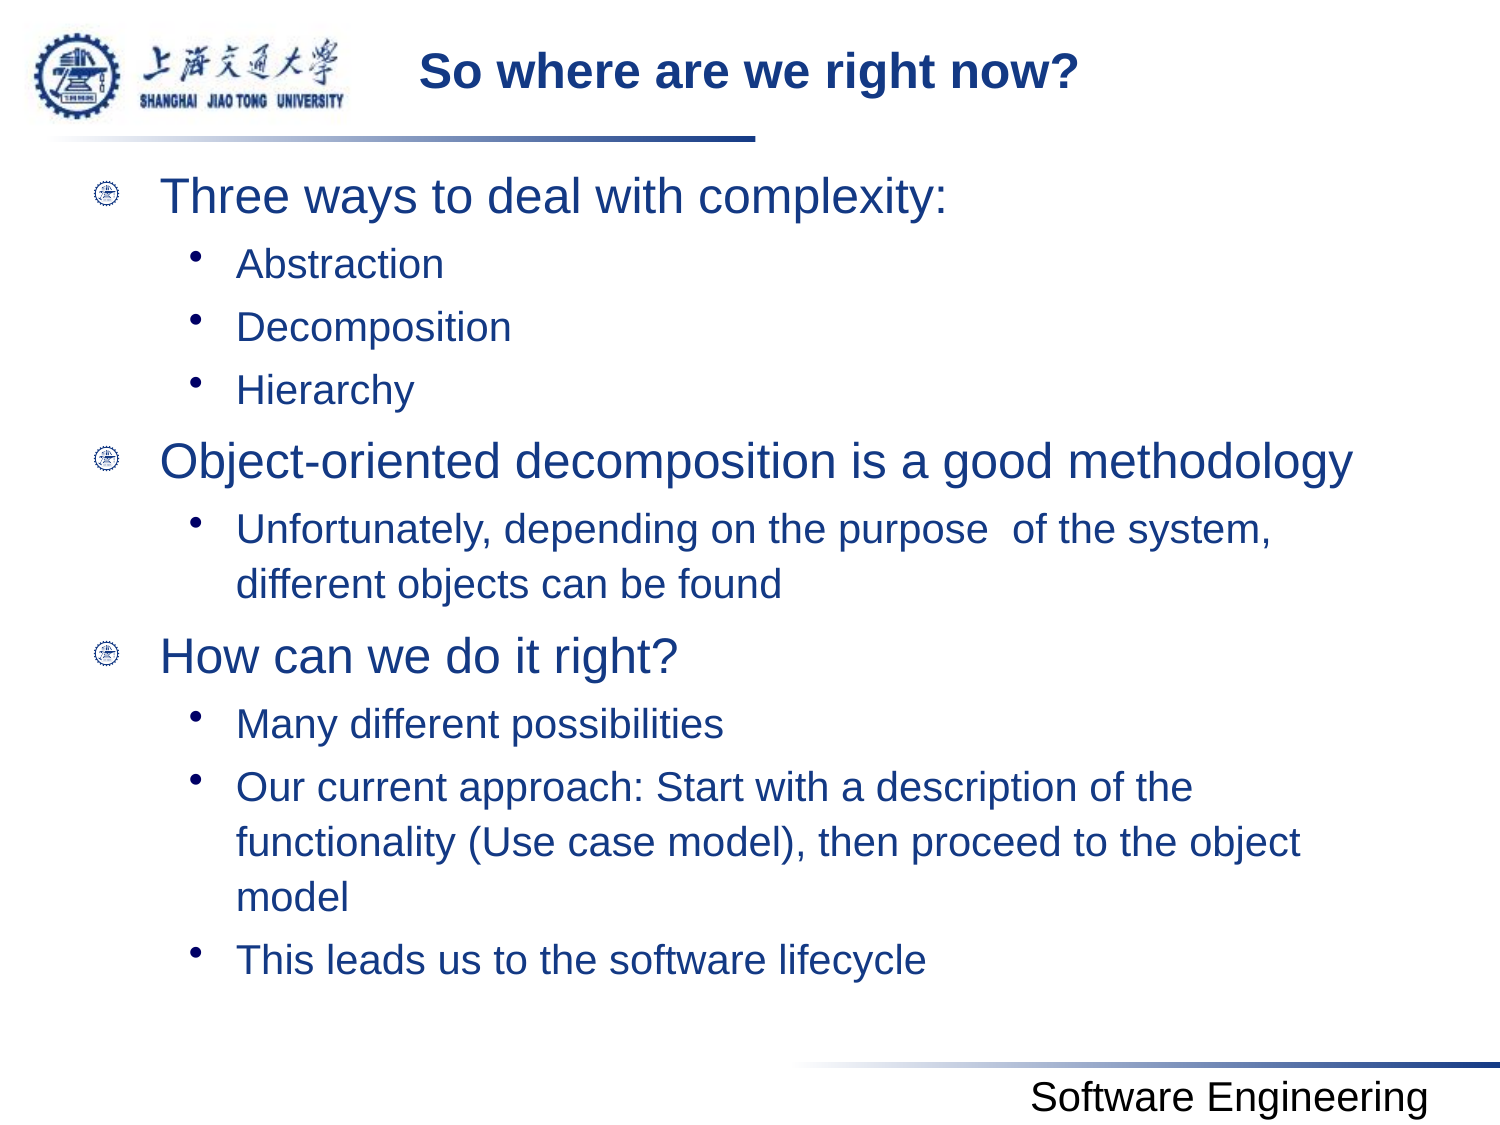

# So where are we right now?
Three ways to deal with complexity:
Abstraction
Decomposition
Hierarchy
Object-oriented decomposition is a good methodology
Unfortunately, depending on the purpose  of the system, different objects can be found
How can we do it right?
Many different possibilities
Our current approach: Start with a description of the  functionality (Use case model), then proceed to the object model
This leads us to the software lifecycle